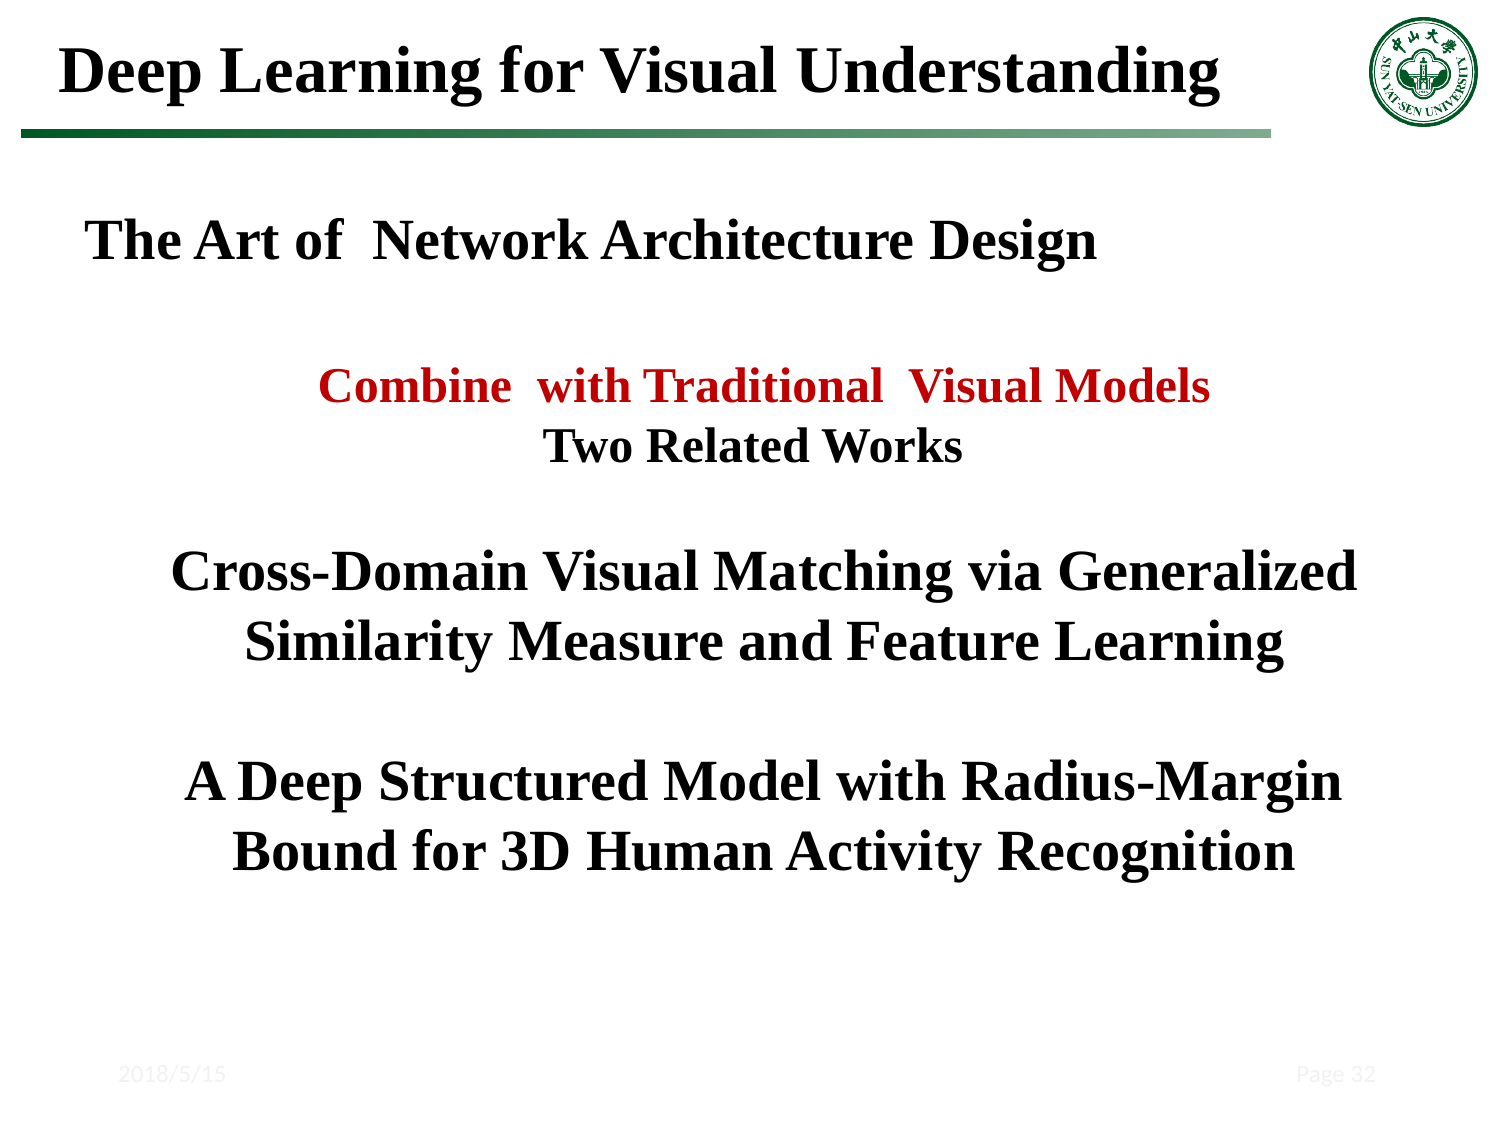

Deep Learning for Visual Understanding
The Art of  Network Architecture Design

Combine  with Traditional  Visual Models
                                 Two Related Works

Cross-Domain Visual Matching via Generalized Similarity Measure and Feature Learning

A Deep Structured Model with Radius-Margin Bound for 3D Human Activity Recognition

2018/5/15
Page 32